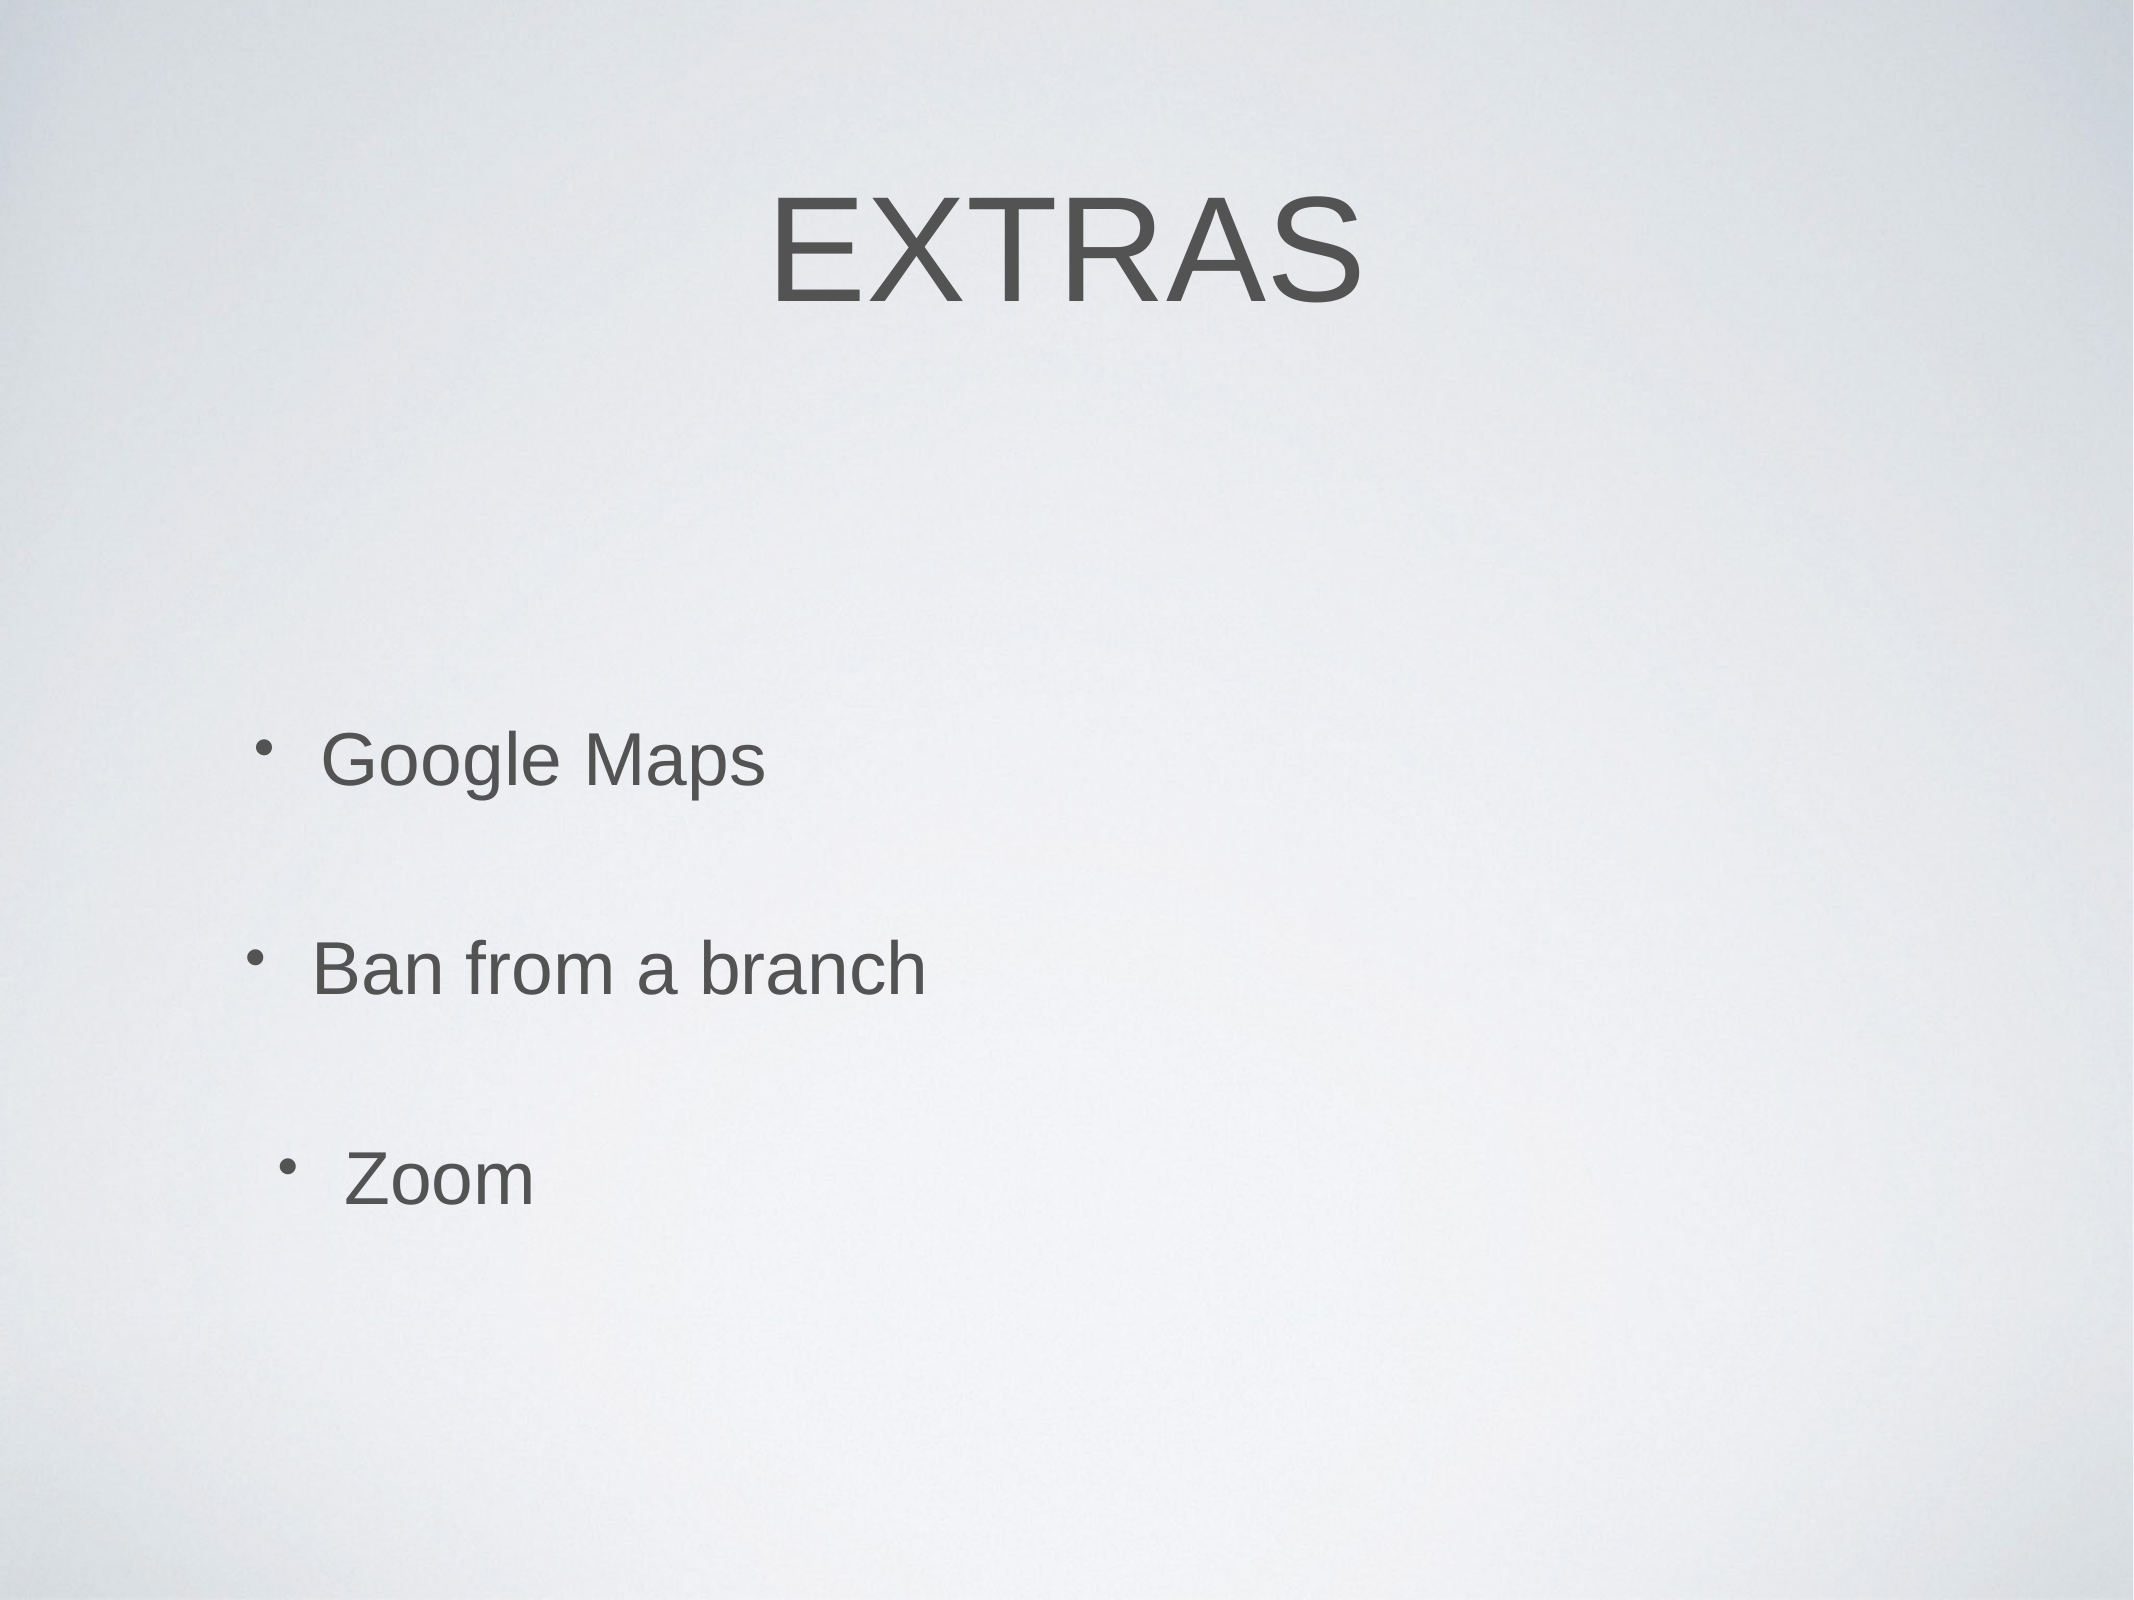

# EXTRAS
Google Maps
Ban from a branch
Zoom